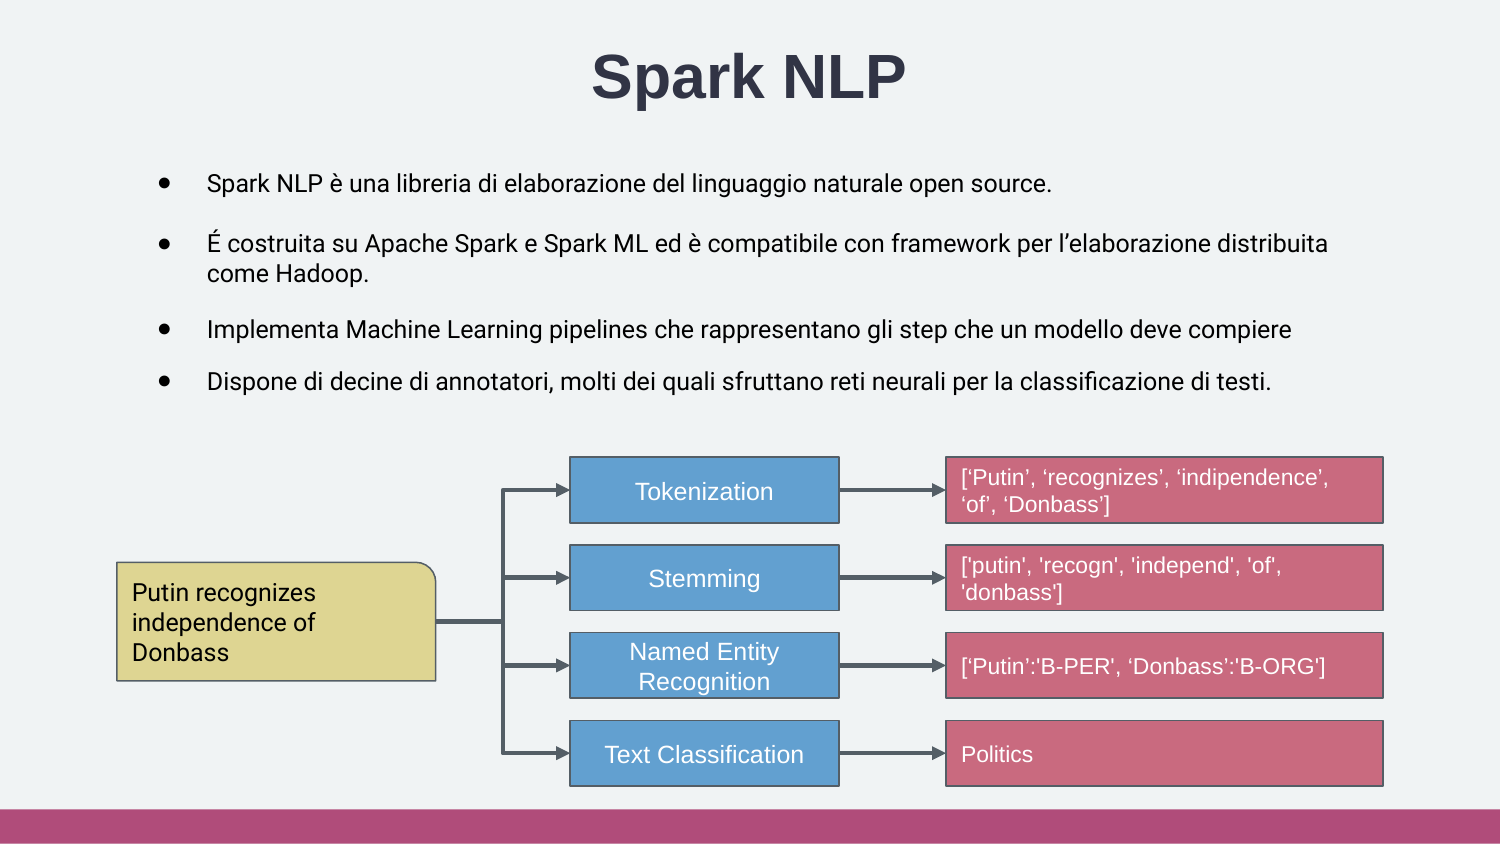

# Spark NLP

Spark NLP è una libreria di elaborazione del linguaggio naturale open source.
É costruita su Apache Spark e Spark ML ed è compatibile con framework per l’elaborazione distribuita come Hadoop.
Implementa Machine Learning pipelines che rappresentano gli step che un modello deve compiere
Dispone di decine di annotatori, molti dei quali sfruttano reti neurali per la classificazione di testi.
Tokenization
[‘Putin’, ‘recognizes’, ‘indipendence’, ‘of’, ‘Donbass’]
Stemming
['putin', 'recogn', 'independ', 'of', 'donbass']
Putin recognizes independence of Donbass
Text Classification
Politics
Named Entity Recognition
[‘Putin’:'B-PER', ‘Donbass’:'B-ORG']